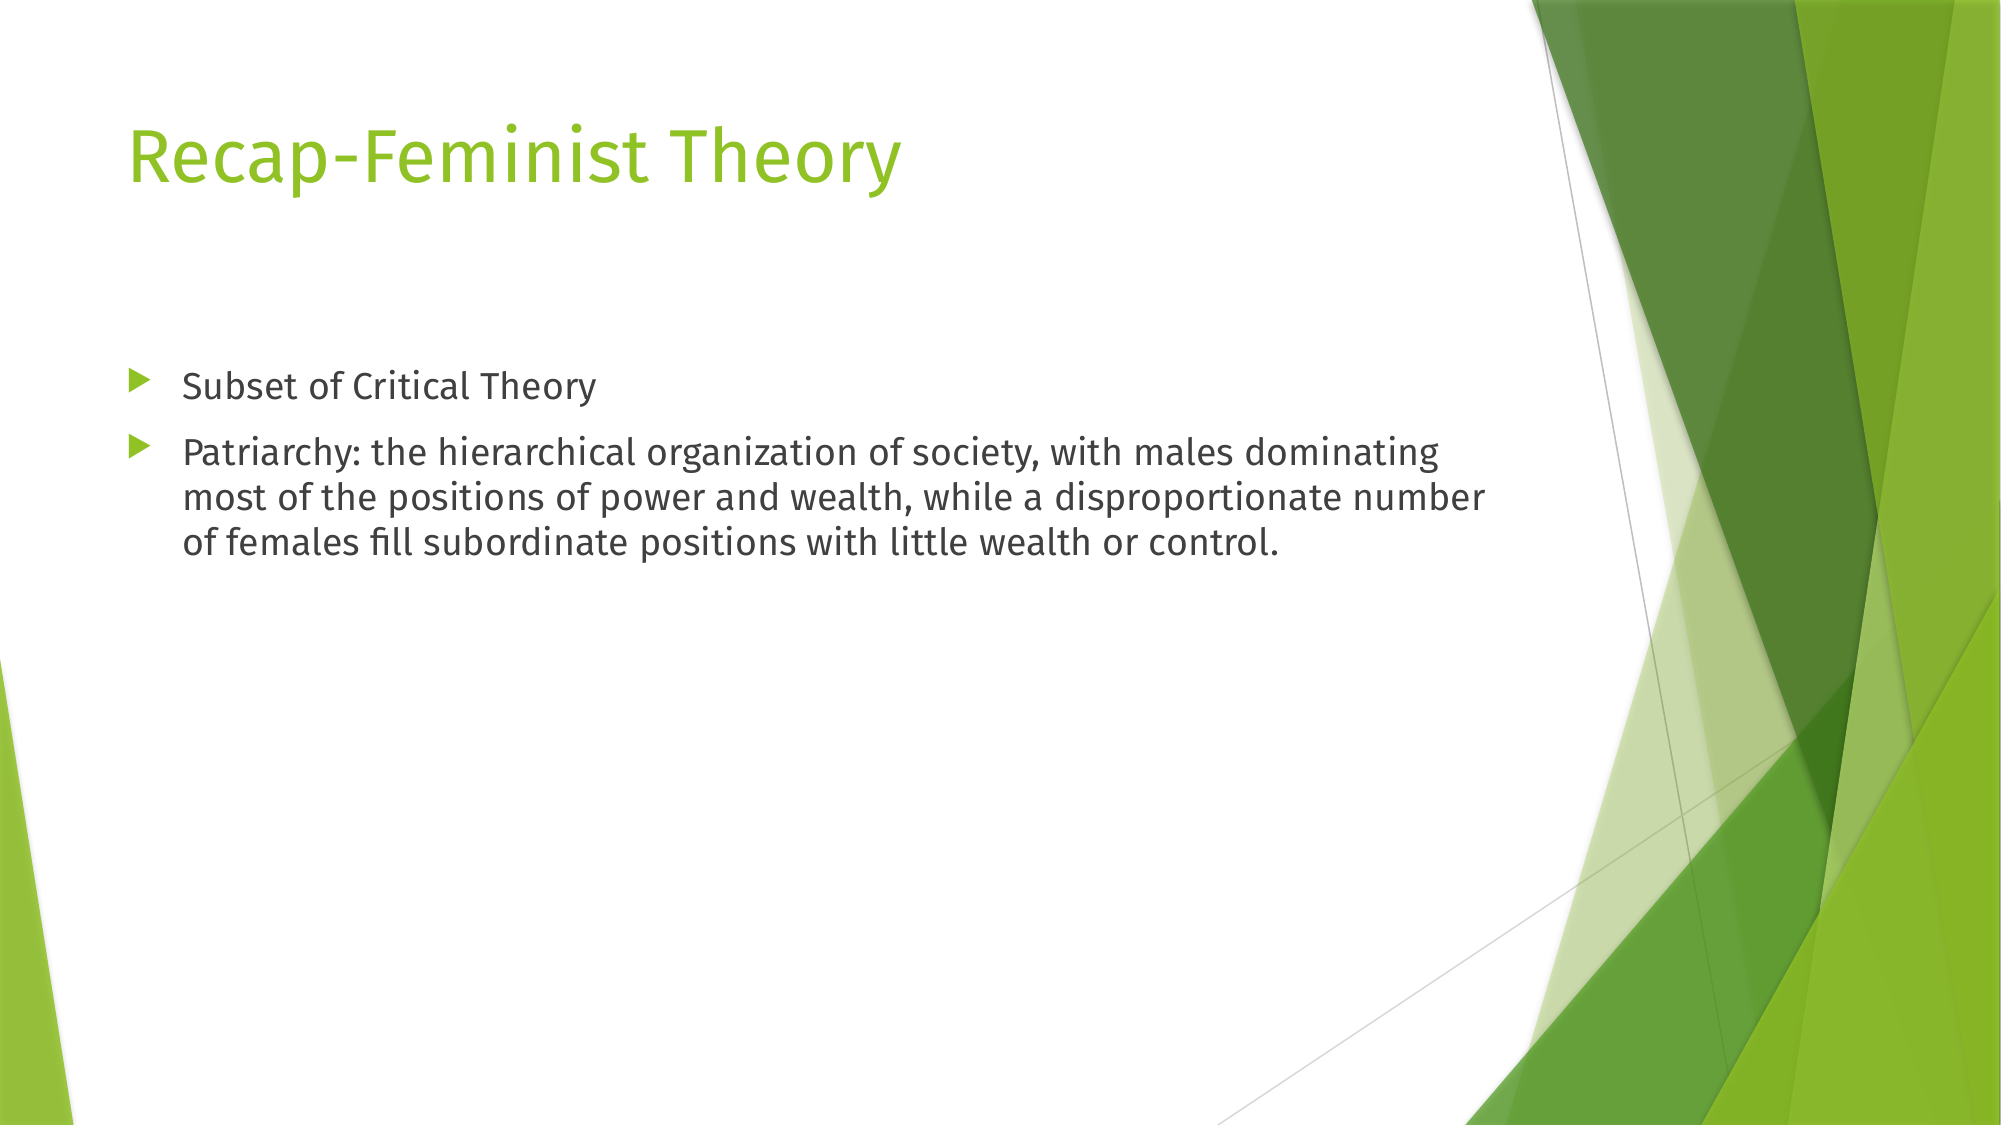

# Recap-Feminist Theory
Subset of Critical Theory
Patriarchy: the hierarchical organization of society, with males dominating most of the positions of power and wealth, while a disproportionate number of females fill subordinate positions with little wealth or control.